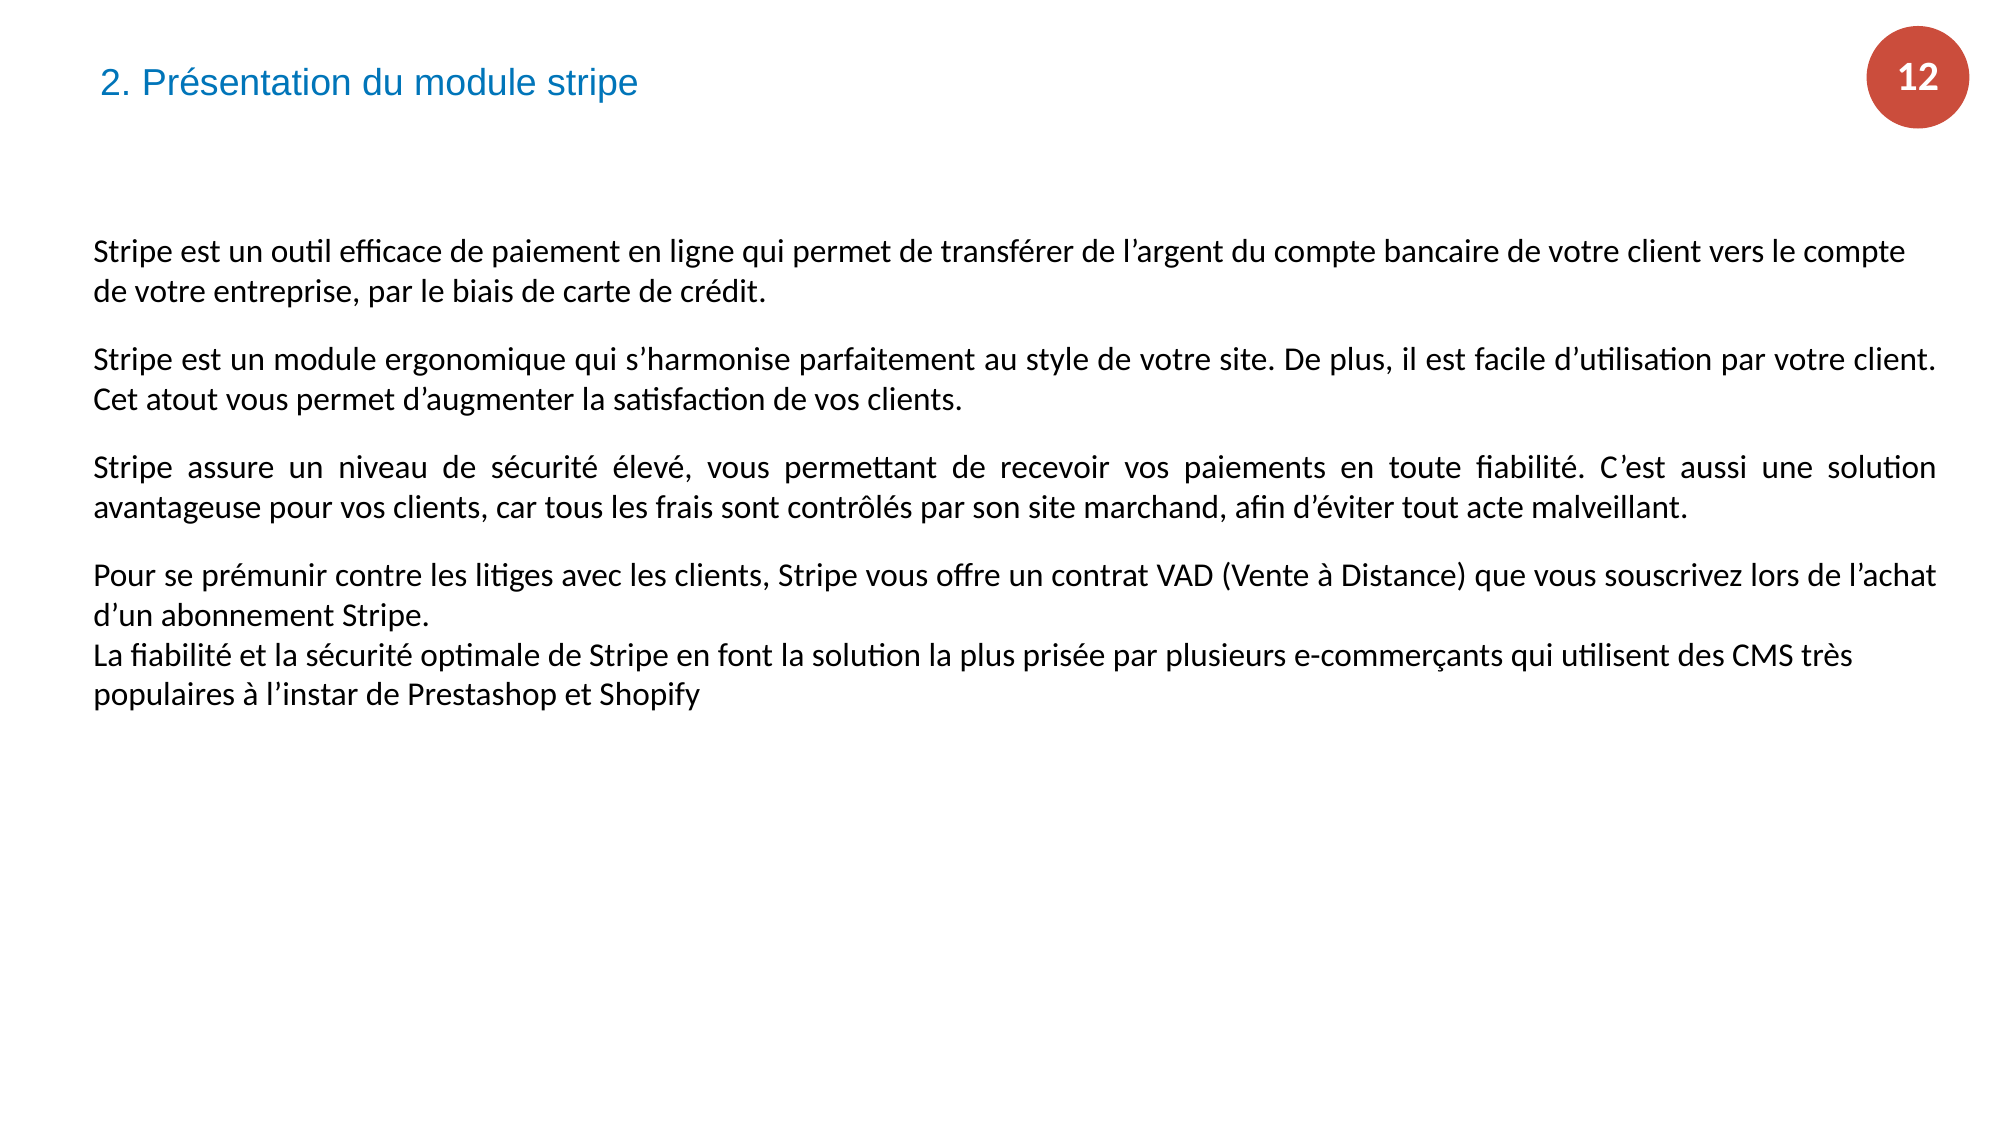

12
2. Présentation du module stripe
Stripe est un outil efficace de paiement en ligne qui permet de transférer de l’argent du compte bancaire de votre client vers le compte de votre entreprise, par le biais de carte de crédit.
Stripe est un module ergonomique qui s’harmonise parfaitement au style de votre site. De plus, il est facile d’utilisation par votre client. Cet atout vous permet d’augmenter la satisfaction de vos clients.
Stripe assure un niveau de sécurité élevé, vous permettant de recevoir vos paiements en toute fiabilité. C’est aussi une solution avantageuse pour vos clients, car tous les frais sont contrôlés par son site marchand, afin d’éviter tout acte malveillant.
Pour se prémunir contre les litiges avec les clients, Stripe vous offre un contrat VAD (Vente à Distance) que vous souscrivez lors de l’achat d’un abonnement Stripe.
La fiabilité et la sécurité optimale de Stripe en font la solution la plus prisée par plusieurs e-commerçants qui utilisent des CMS très populaires à l’instar de Prestashop et Shopify